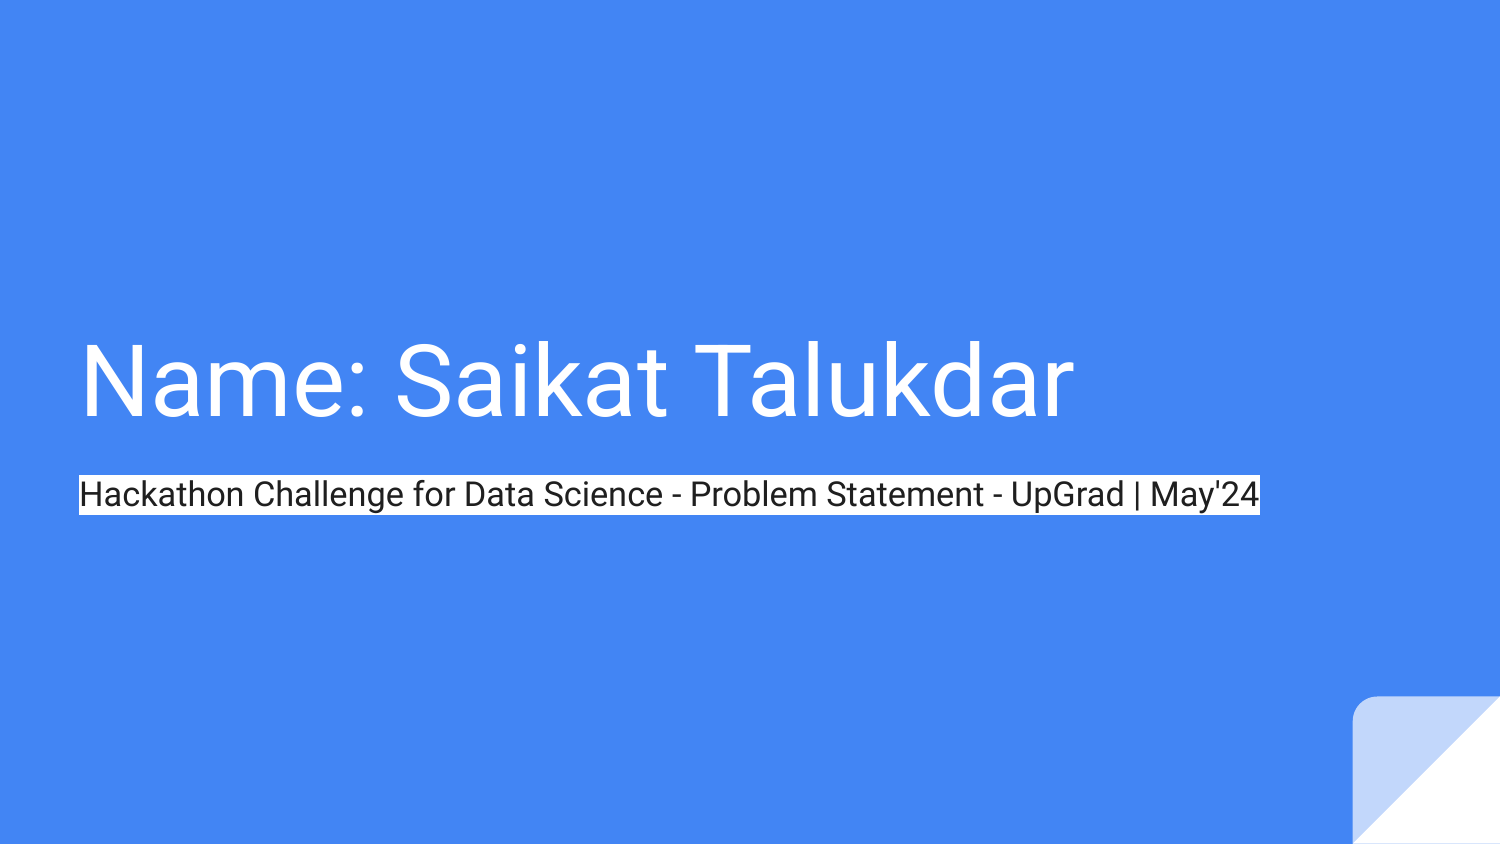

# Name: Saikat Talukdar
Hackathon Challenge for Data Science - Problem Statement - UpGrad | May'24